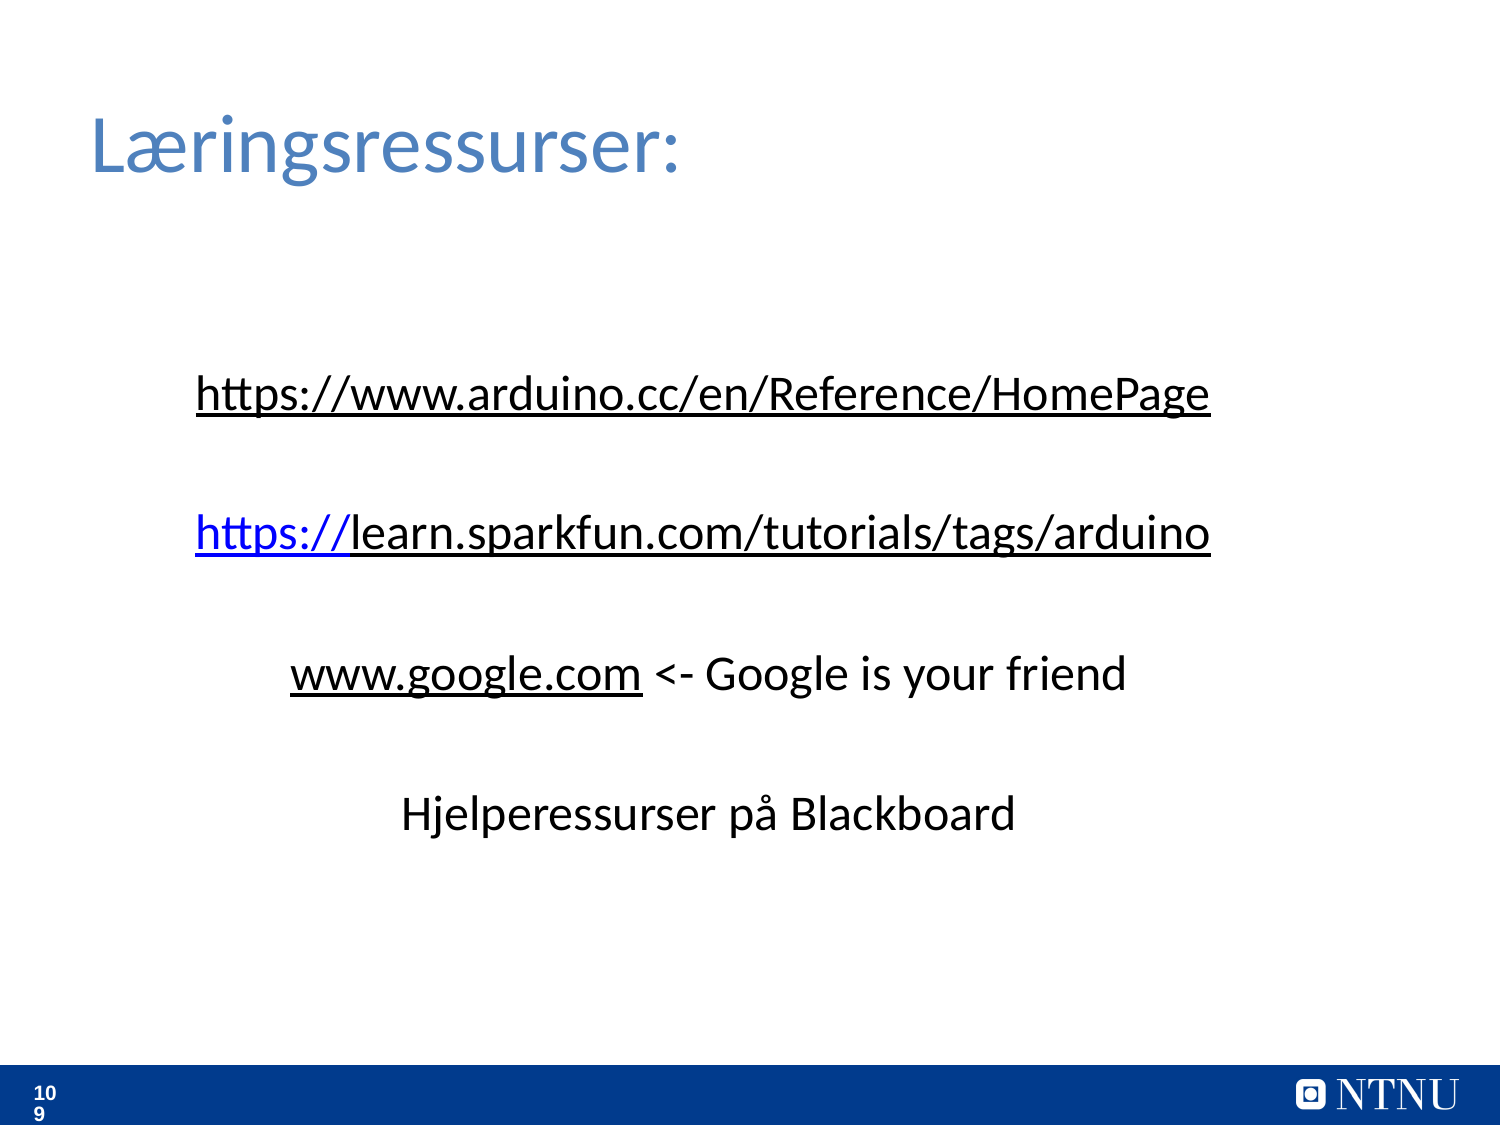

# Læringsressurser:
https://www.arduino.cc/en/Reference/HomePage

https://learn.sparkfun.com/tutorials/tags/arduino

www.google.com <- Google is your friend

Hjelperessurser på Blackboard